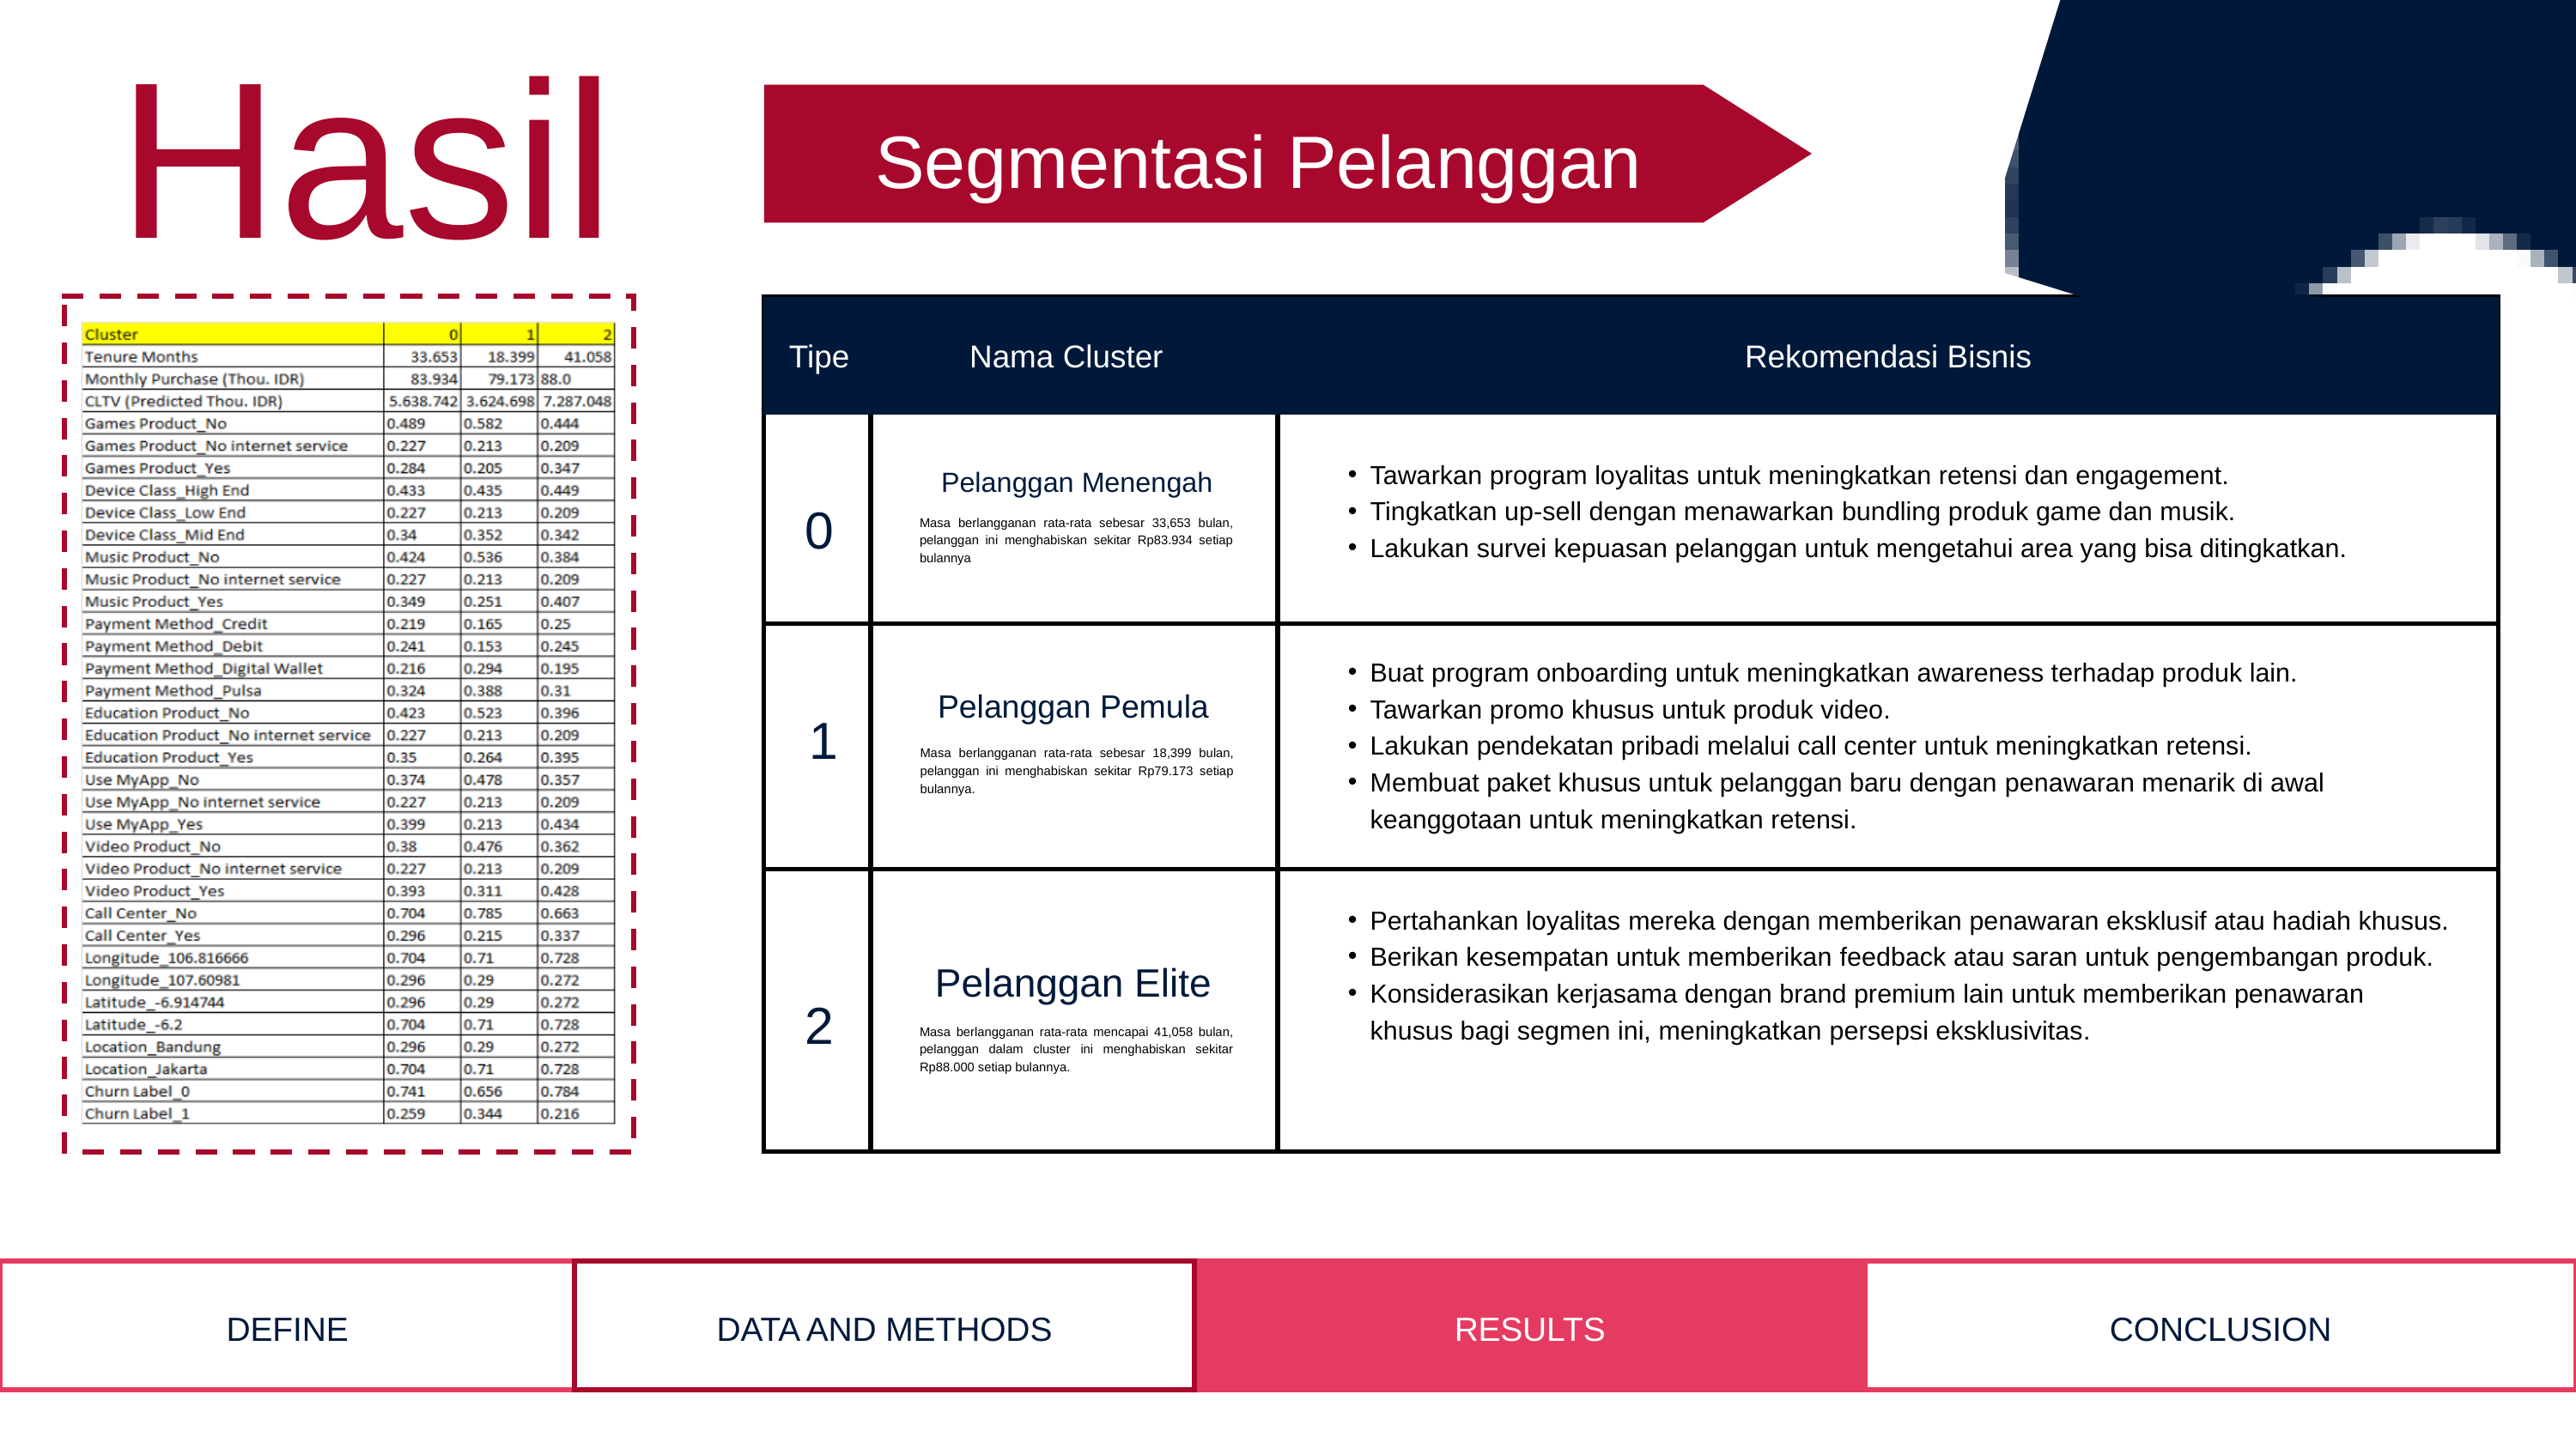

Hasil

Segmentasi Pelanggan

|  |  |  |
| --- | --- | --- |
|  |  |  |
|  |  |  |
|  |  |  |

Tipe
Nama Cluster
Rekomendasi Bisnis
Tawarkan program loyalitas untuk meningkatkan retensi dan engagement.
Tingkatkan up-sell dengan menawarkan bundling produk game dan musik.
Lakukan survei kepuasan pelanggan untuk mengetahui area yang bisa ditingkatkan.

Pelanggan Menengah
0
Masa berlangganan rata-rata sebesar 33,653 bulan, pelanggan ini menghabiskan sekitar Rp83.934 setiap bulannya
Buat program onboarding untuk meningkatkan awareness terhadap produk lain.
Tawarkan promo khusus untuk produk video.
Lakukan pendekatan pribadi melalui call center untuk meningkatkan retensi.
Membuat paket khusus untuk pelanggan baru dengan penawaran menarik di awal keanggotaan untuk meningkatkan retensi.

Pelanggan Pemula
1
Masa berlangganan rata-rata sebesar 18,399 bulan, pelanggan ini menghabiskan sekitar Rp79.173 setiap bulannya.
Pertahankan loyalitas mereka dengan memberikan penawaran eksklusif atau hadiah khusus.
Berikan kesempatan untuk memberikan feedback atau saran untuk pengembangan produk.
Konsiderasikan kerjasama dengan brand premium lain untuk memberikan penawaran khusus bagi segmen ini, meningkatkan persepsi eksklusivitas.

Pelanggan Elite
2
Masa berlangganan rata-rata mencapai 41,058 bulan, pelanggan dalam cluster ini menghabiskan sekitar Rp88.000 setiap bulannya.
| DEFINE | DATA AND METHODS | RESULTS | CONCLUSION |
| --- | --- | --- | --- |